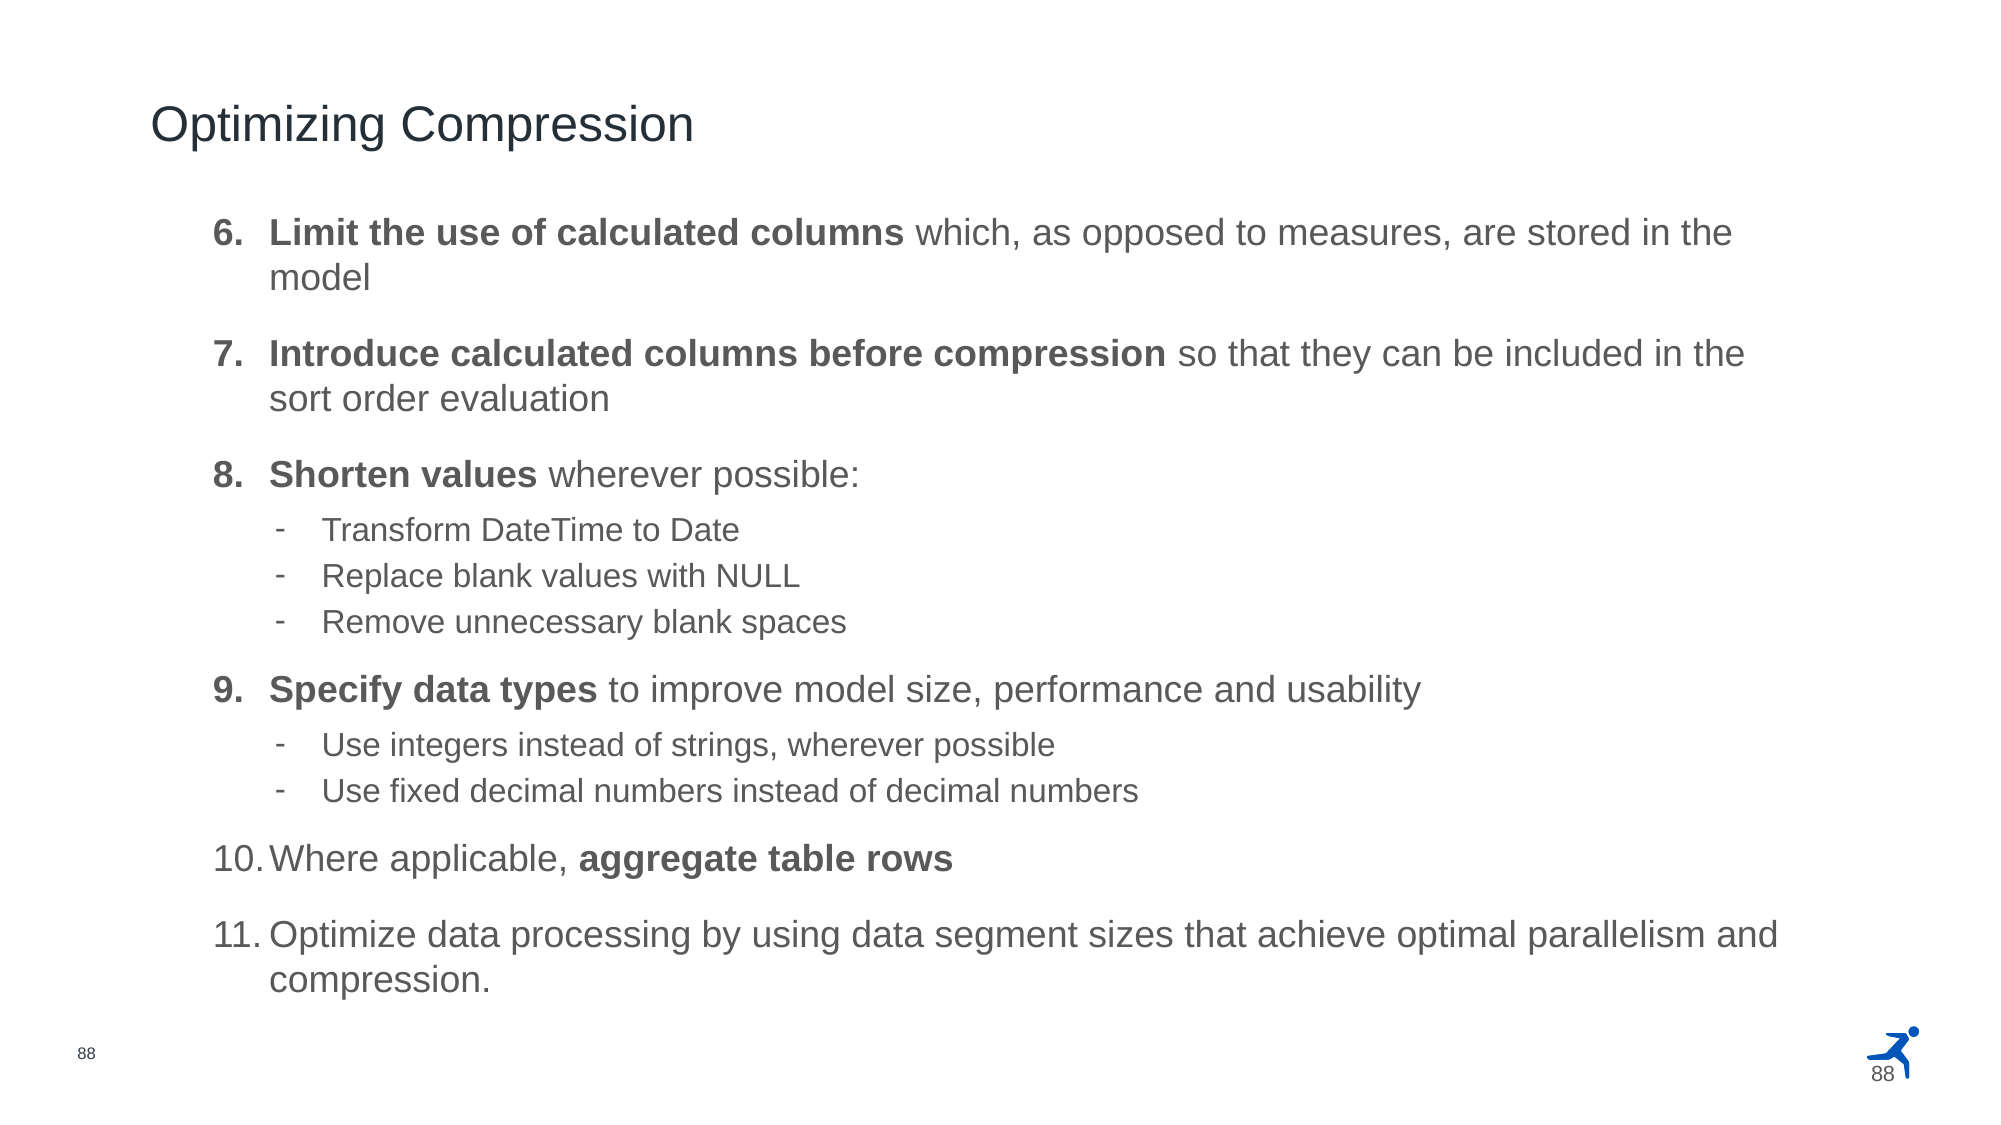

# Optimizing Compression
Limit the use of calculated columns which, as opposed to measures, are stored in the model
Introduce calculated columns before compression so that they can be included in the sort order evaluation
Shorten values wherever possible:
Transform DateTime to Date
Replace blank values with NULL
Remove unnecessary blank spaces
Specify data types to improve model size, performance and usability
Use integers instead of strings, wherever possible
Use fixed decimal numbers instead of decimal numbers
Where applicable, aggregate table rows
Optimize data processing by using data segment sizes that achieve optimal parallelism and compression.

88